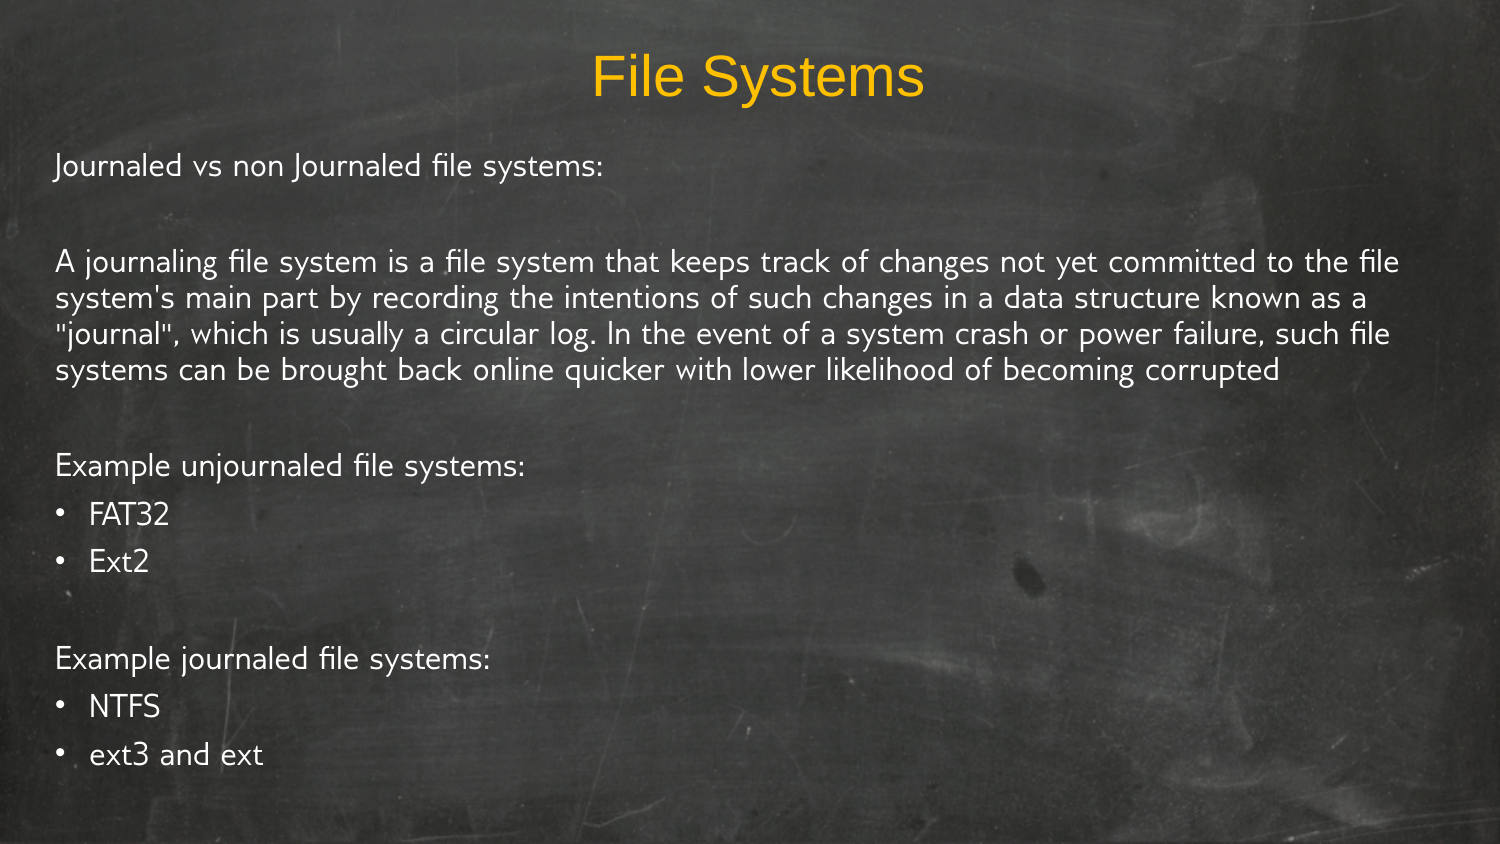

File Systems
Journaled vs non Journaled file systems:

A journaling file system is a file system that keeps track of changes not yet committed to the file system's main part by recording the intentions of such changes in a data structure known as a "journal", which is usually a circular log. In the event of a system crash or power failure, such file systems can be brought back online quicker with lower likelihood of becoming corrupted

Example unjournaled file systems:
FAT32
Ext2

Example journaled file systems:
NTFS
ext3 and ext